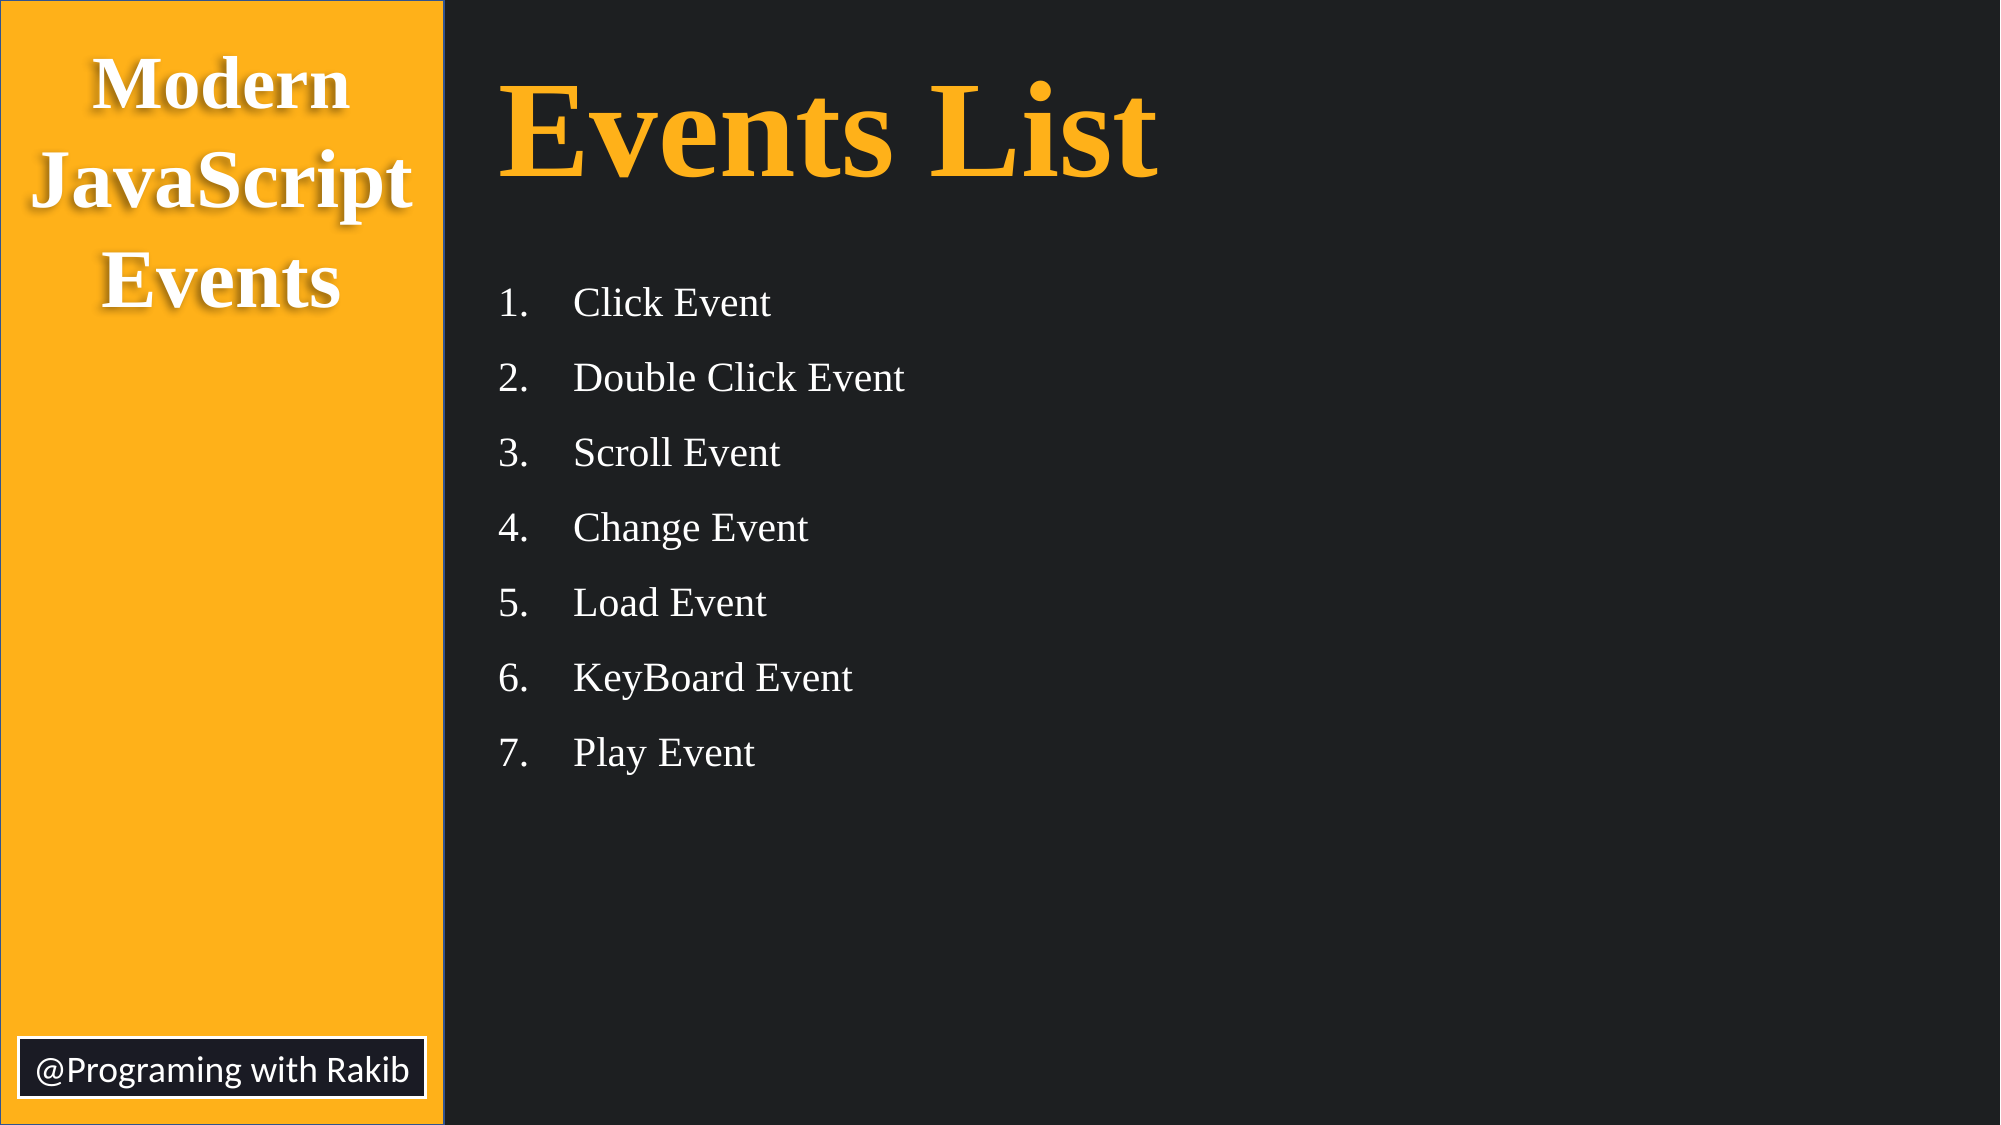

Modern
JavaScript
Events

Events List
Click Event
Double Click Event
Scroll Event
Change Event
Load Event
KeyBoard Event
Play Event

@Programing with Rakib